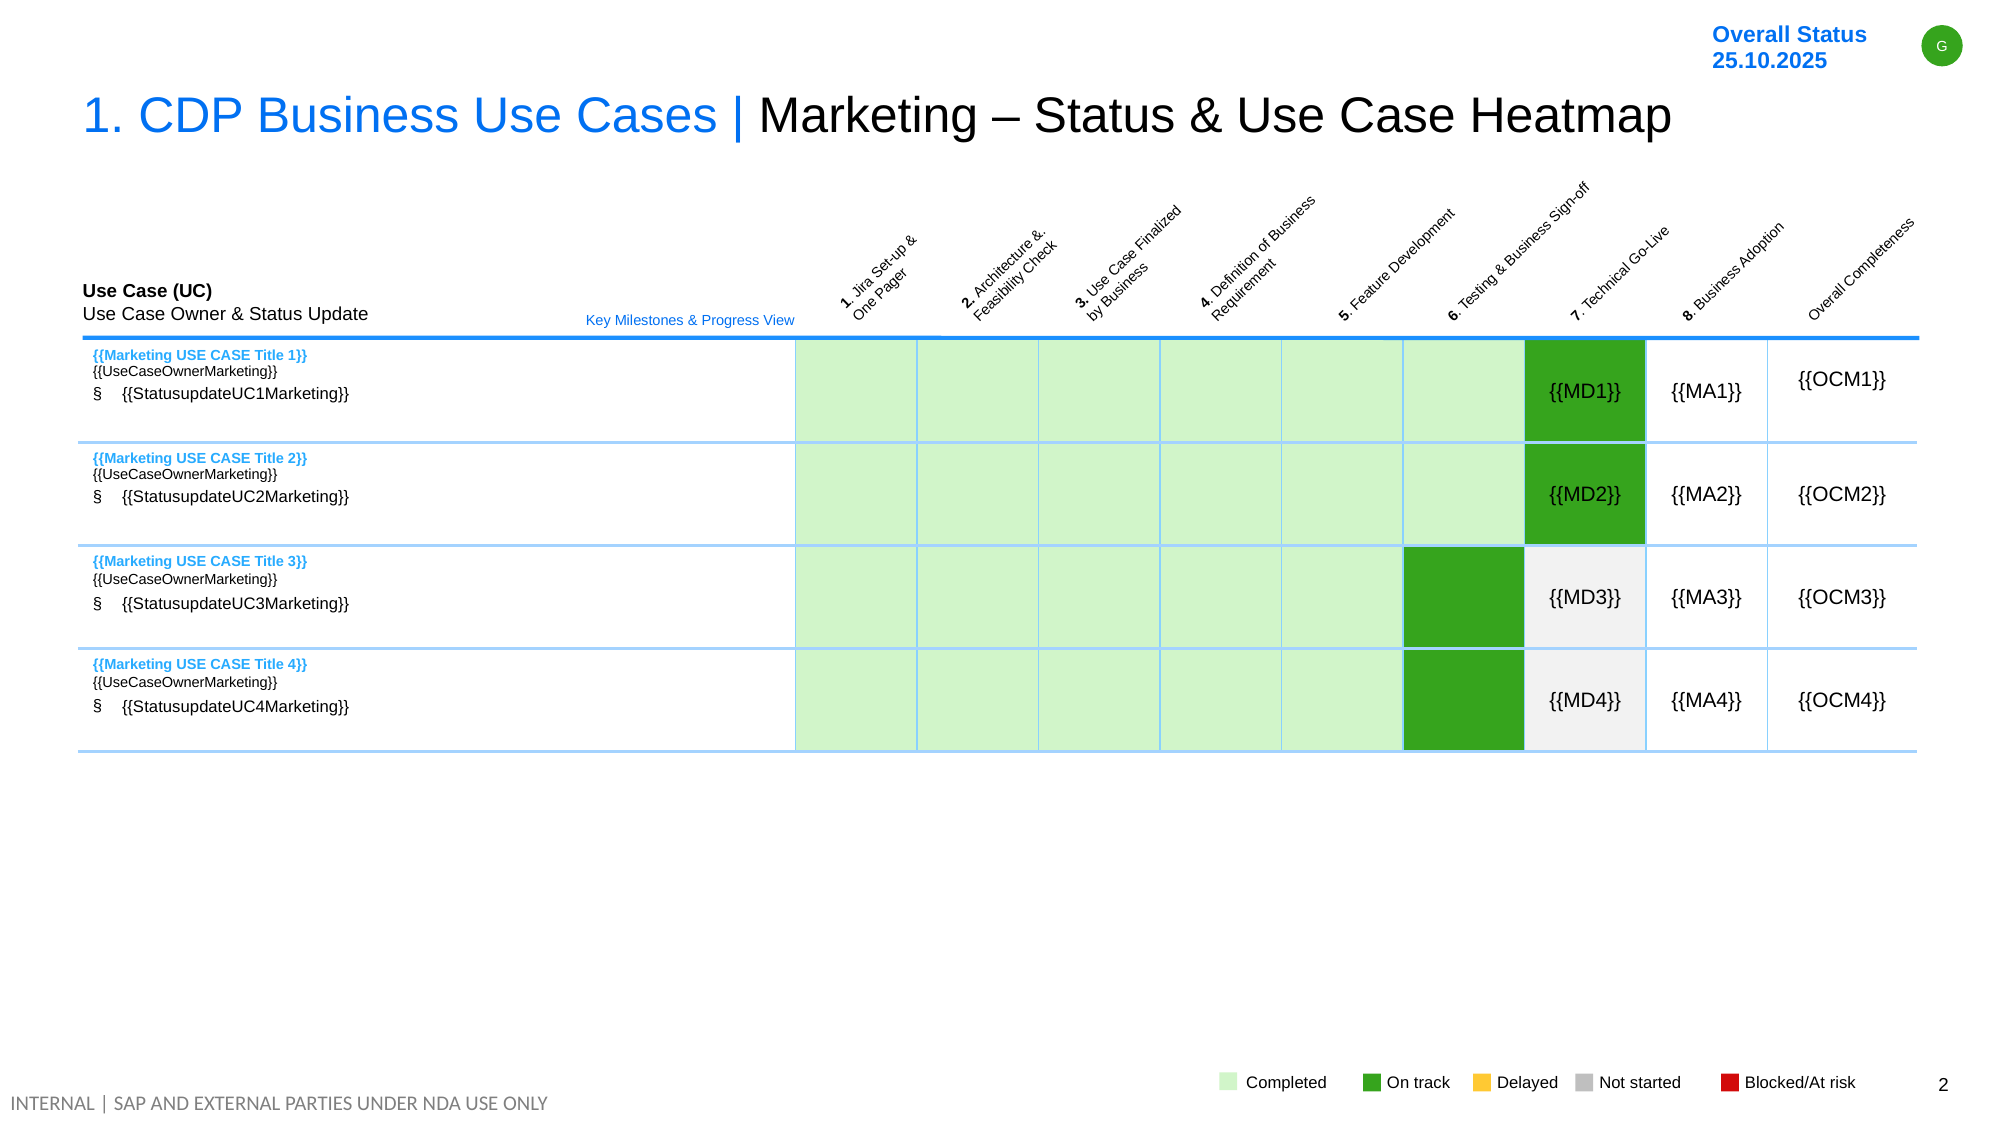

| Overall Status 25.10.2025 |  |
| --- | --- |
G
# 1. CDP Business Use Cases | Marketing – Status & Use Case Heatmap
6. Testing & Business Sign-off
4. Definition of Business
Requirement
5. Feature Development
3. Use Case Finalized
by Business
Overall Completeness
8. Business Adoption
7. Technical Go-Live
2. Architecture &.
Feasibility Check
1. Jira Set-up &
One Pager

Use Case (UC)
Use Case Owner & Status Update
  Key Milestones & Progress View
| {{Marketing USE CASE Title 1}} {{UseCaseOwnerMarketing}} {{StatusupdateUC1Marketing}} |  |  |  |  |  |  | {{MD1}} | {{MA1}} | {{OCM1}} |
| --- | --- | --- | --- | --- | --- | --- | --- | --- | --- |
| {{Marketing USE CASE Title 2}} {{UseCaseOwnerMarketing}} {{StatusupdateUC2Marketing}} |  |  |  |  |  |  | {{MD2}} | {{MA2}} | {{OCM2}} |
| {{Marketing USE CASE Title 3}} {{UseCaseOwnerMarketing}} {{StatusupdateUC3Marketing}} |  |  |  |  |  |  | {{MD3}} | {{MA3}} | {{OCM3}} |
| {{Marketing USE CASE Title 4}} {{UseCaseOwnerMarketing}} {{StatusupdateUC4Marketing}} |  |  |  |  |  |  | {{MD4}} | {{MA4}} | {{OCM4}} |
Completed
✓
On track

Delayed
Not started

Blocked/At risk